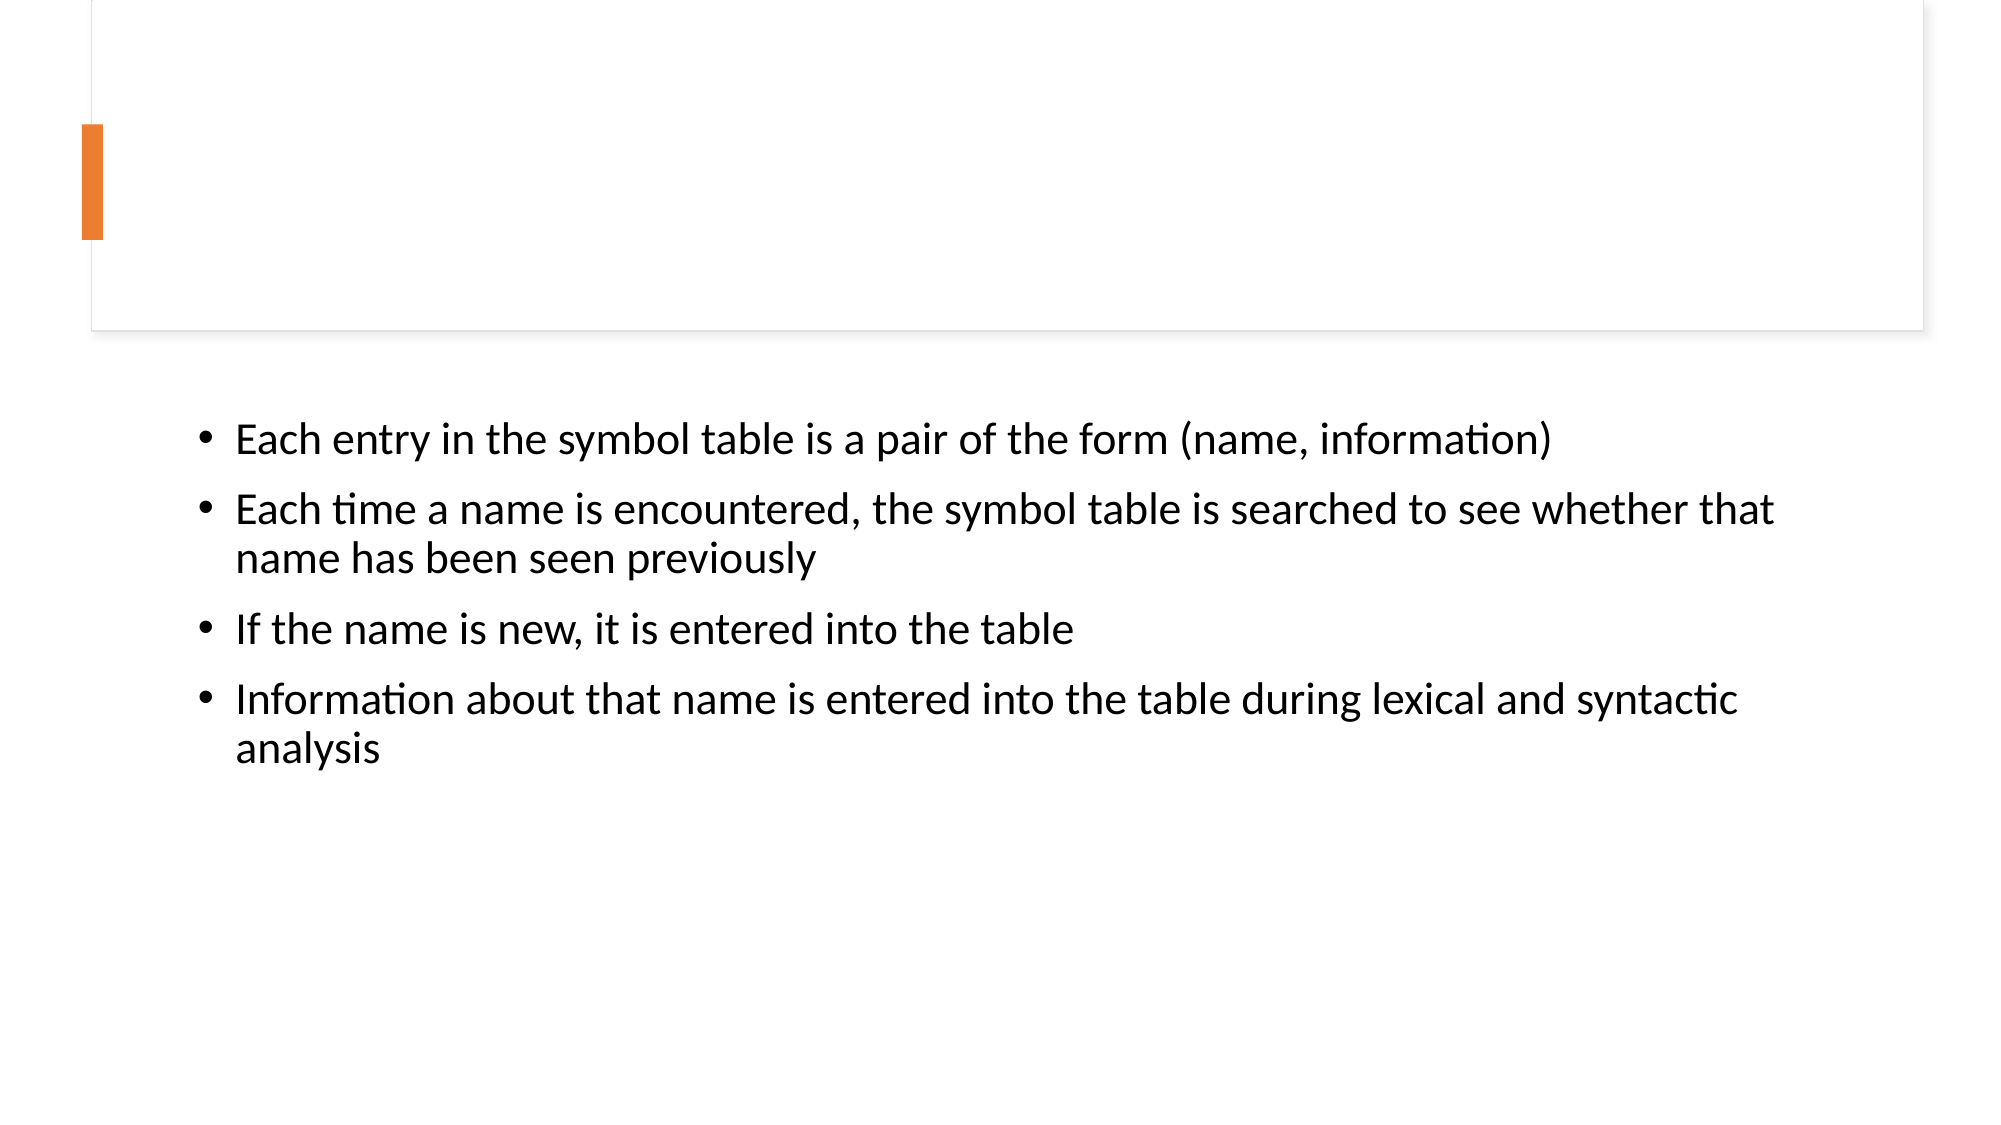

Each entry in the symbol table is a pair of the form (name, information)
Each time a name is encountered, the symbol table is searched to see whether that name has been seen previously
If the name is new, it is entered into the table
Information about that name is entered into the table during lexical and syntactic analysis